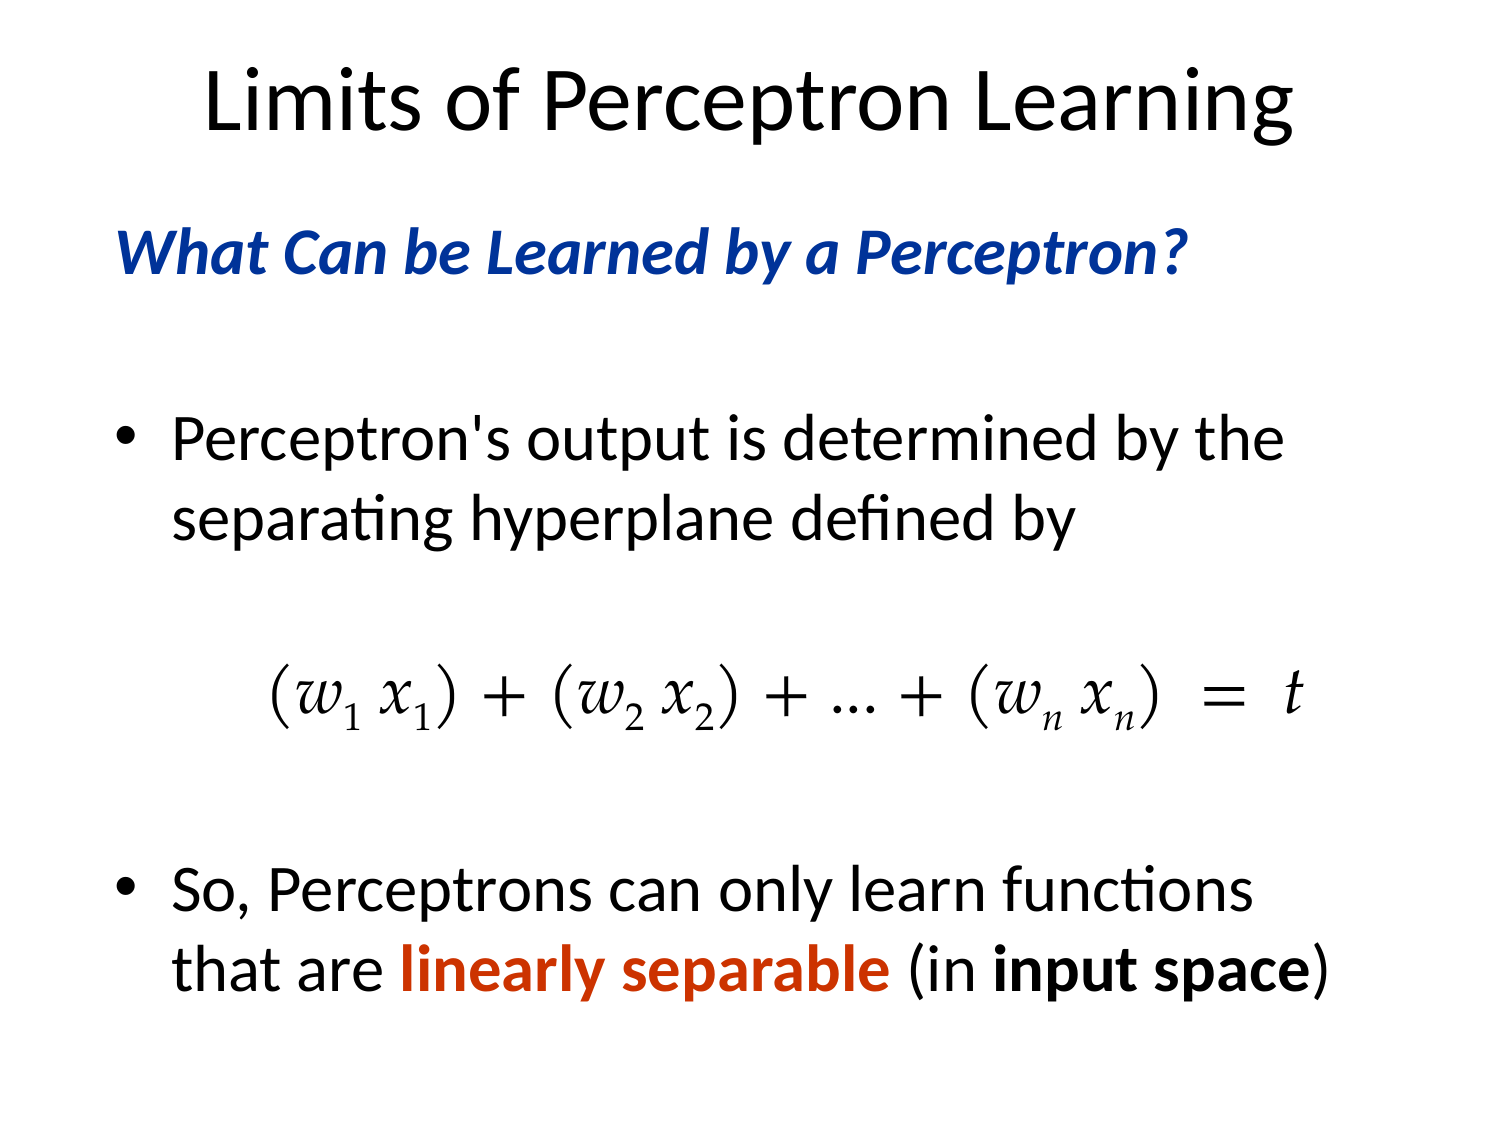

# Limits of Perceptron Learning
What Can be Learned by a Perceptron?

Perceptron's output is determined by the separating hyperplane defined by
	(w1 x1) + (w2 x2) + ... + (wn xn)  =  t

So, Perceptrons can only learn functions
that are linearly separable (in input space)